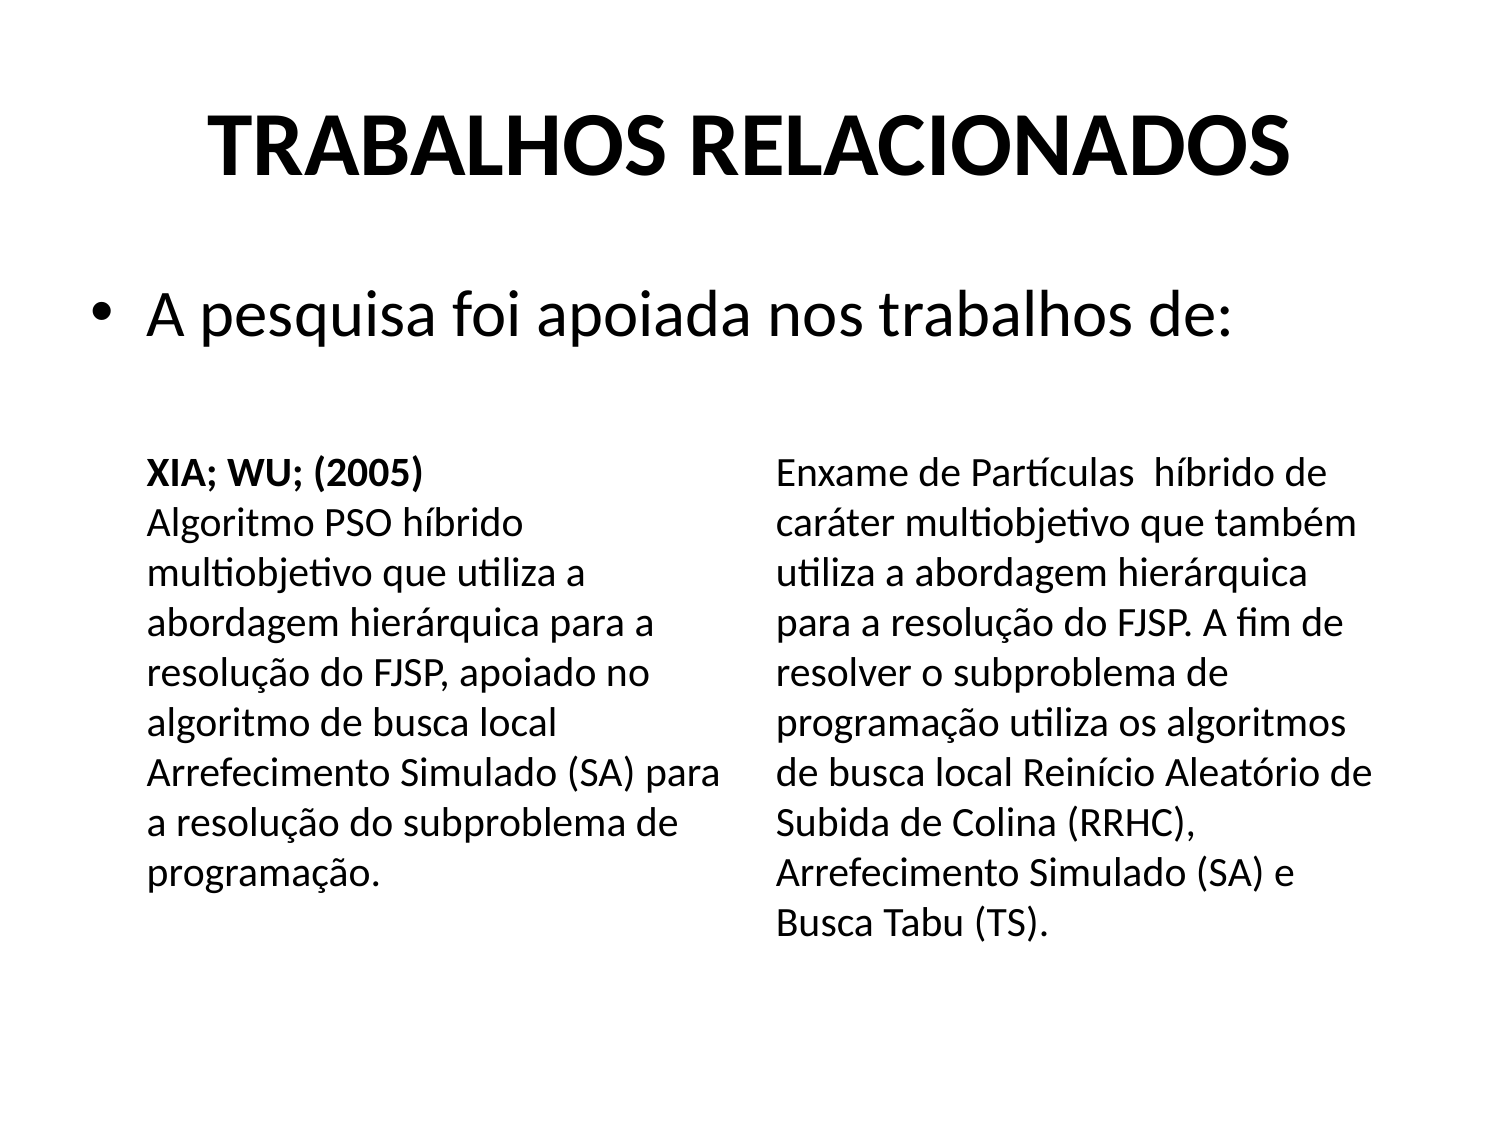

# TRABALHOS RELACIONADOS
A pesquisa foi apoiada nos trabalhos de:

XIA; WU; (2005)
Algoritmo PSO híbrido multiobjetivo que utiliza a abordagem hierárquica para a resolução do FJSP, apoiado no algoritmo de busca local Arrefecimento Simulado (SA) para a resolução do subproblema de programação.

ARANHA; G. (2016)
Enxame de Partículas  híbrido de caráter multiobjetivo que também utiliza a abordagem hierárquica para a resolução do FJSP. A fim de resolver o subproblema de programação utiliza os algoritmos de busca local Reinício Aleatório de Subida de Colina (RRHC), Arrefecimento Simulado (SA) e Busca Tabu (TS).